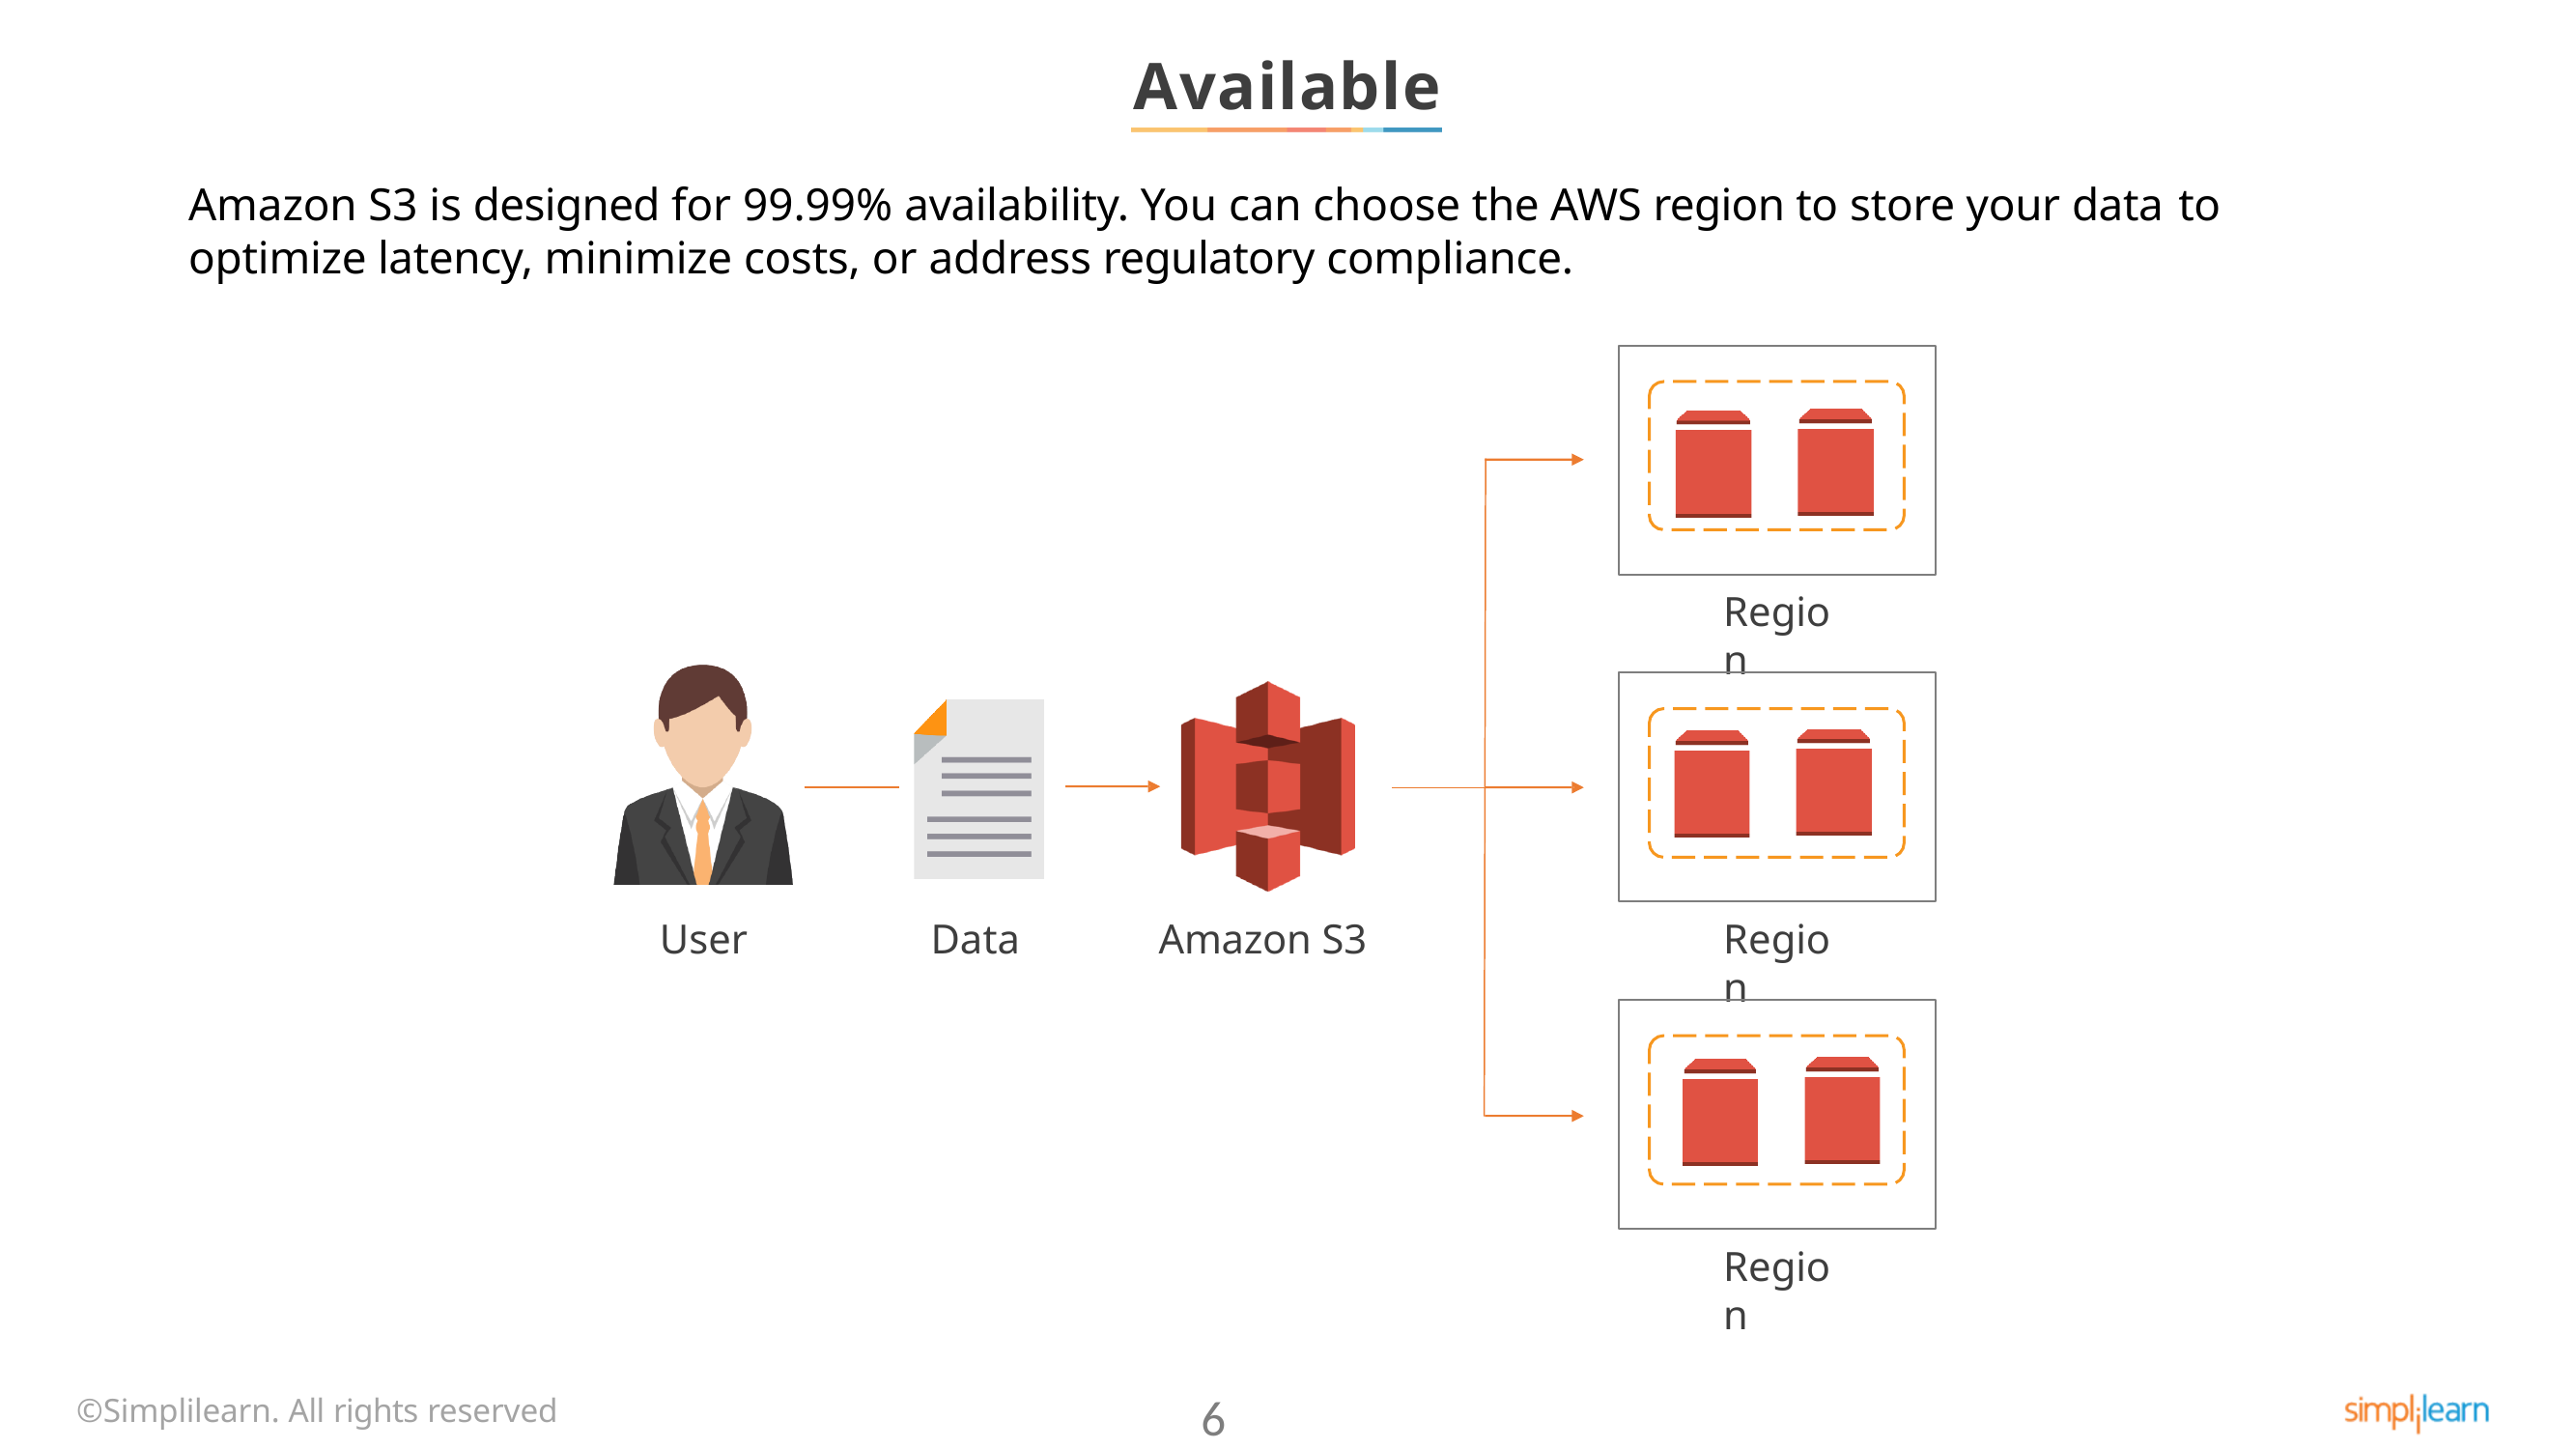

# Available

Amazon S3 is designed for 99.99% availability. You can choose the AWS region to store your data to
optimize latency, minimize costs, or address regulatory compliance.

Region

Region
User
Data
Amazon S3

Region
©Simplilearn. All rights reserved
6